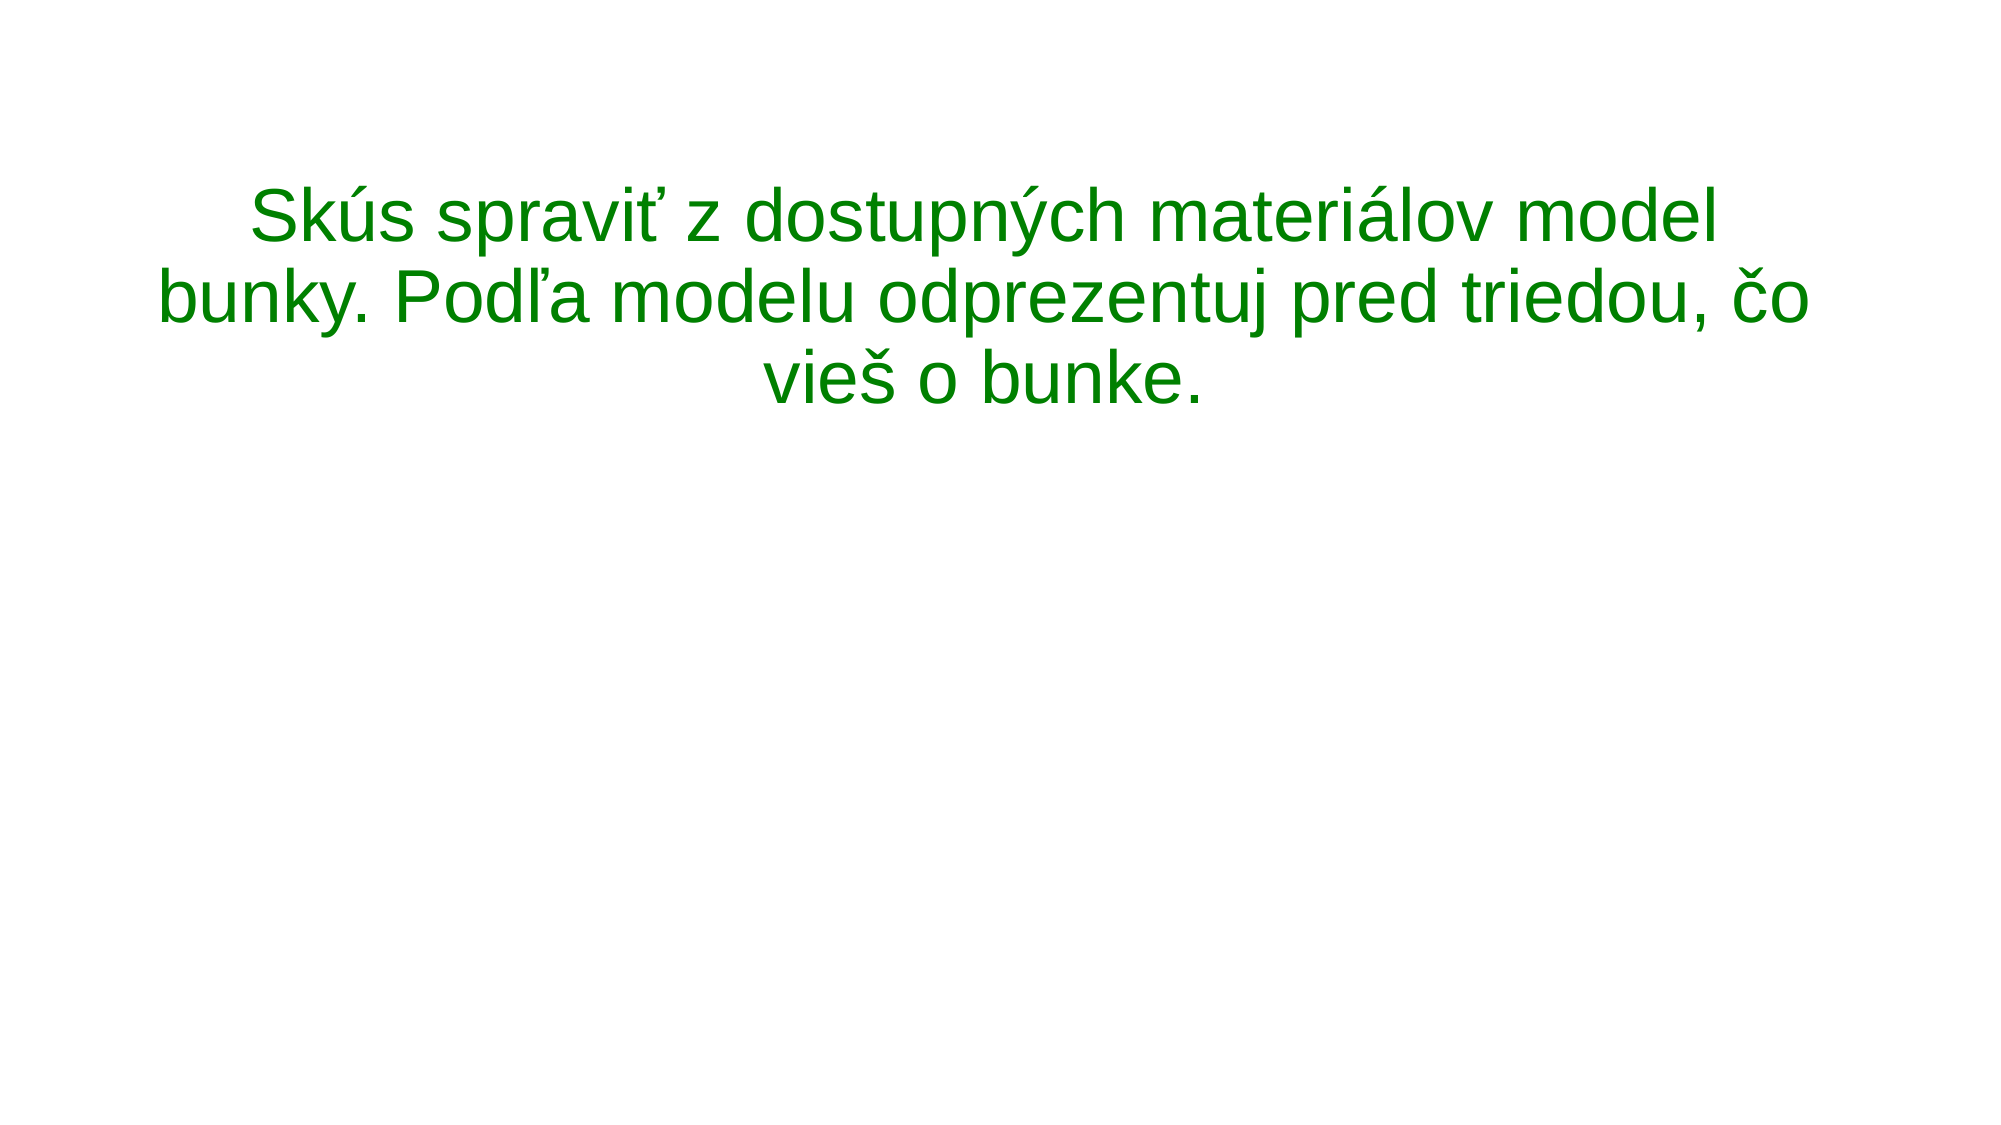

Skús spraviť z dostupných materiálov model bunky. Podľa modelu odprezentuj pred triedou, čo vieš o bunke.